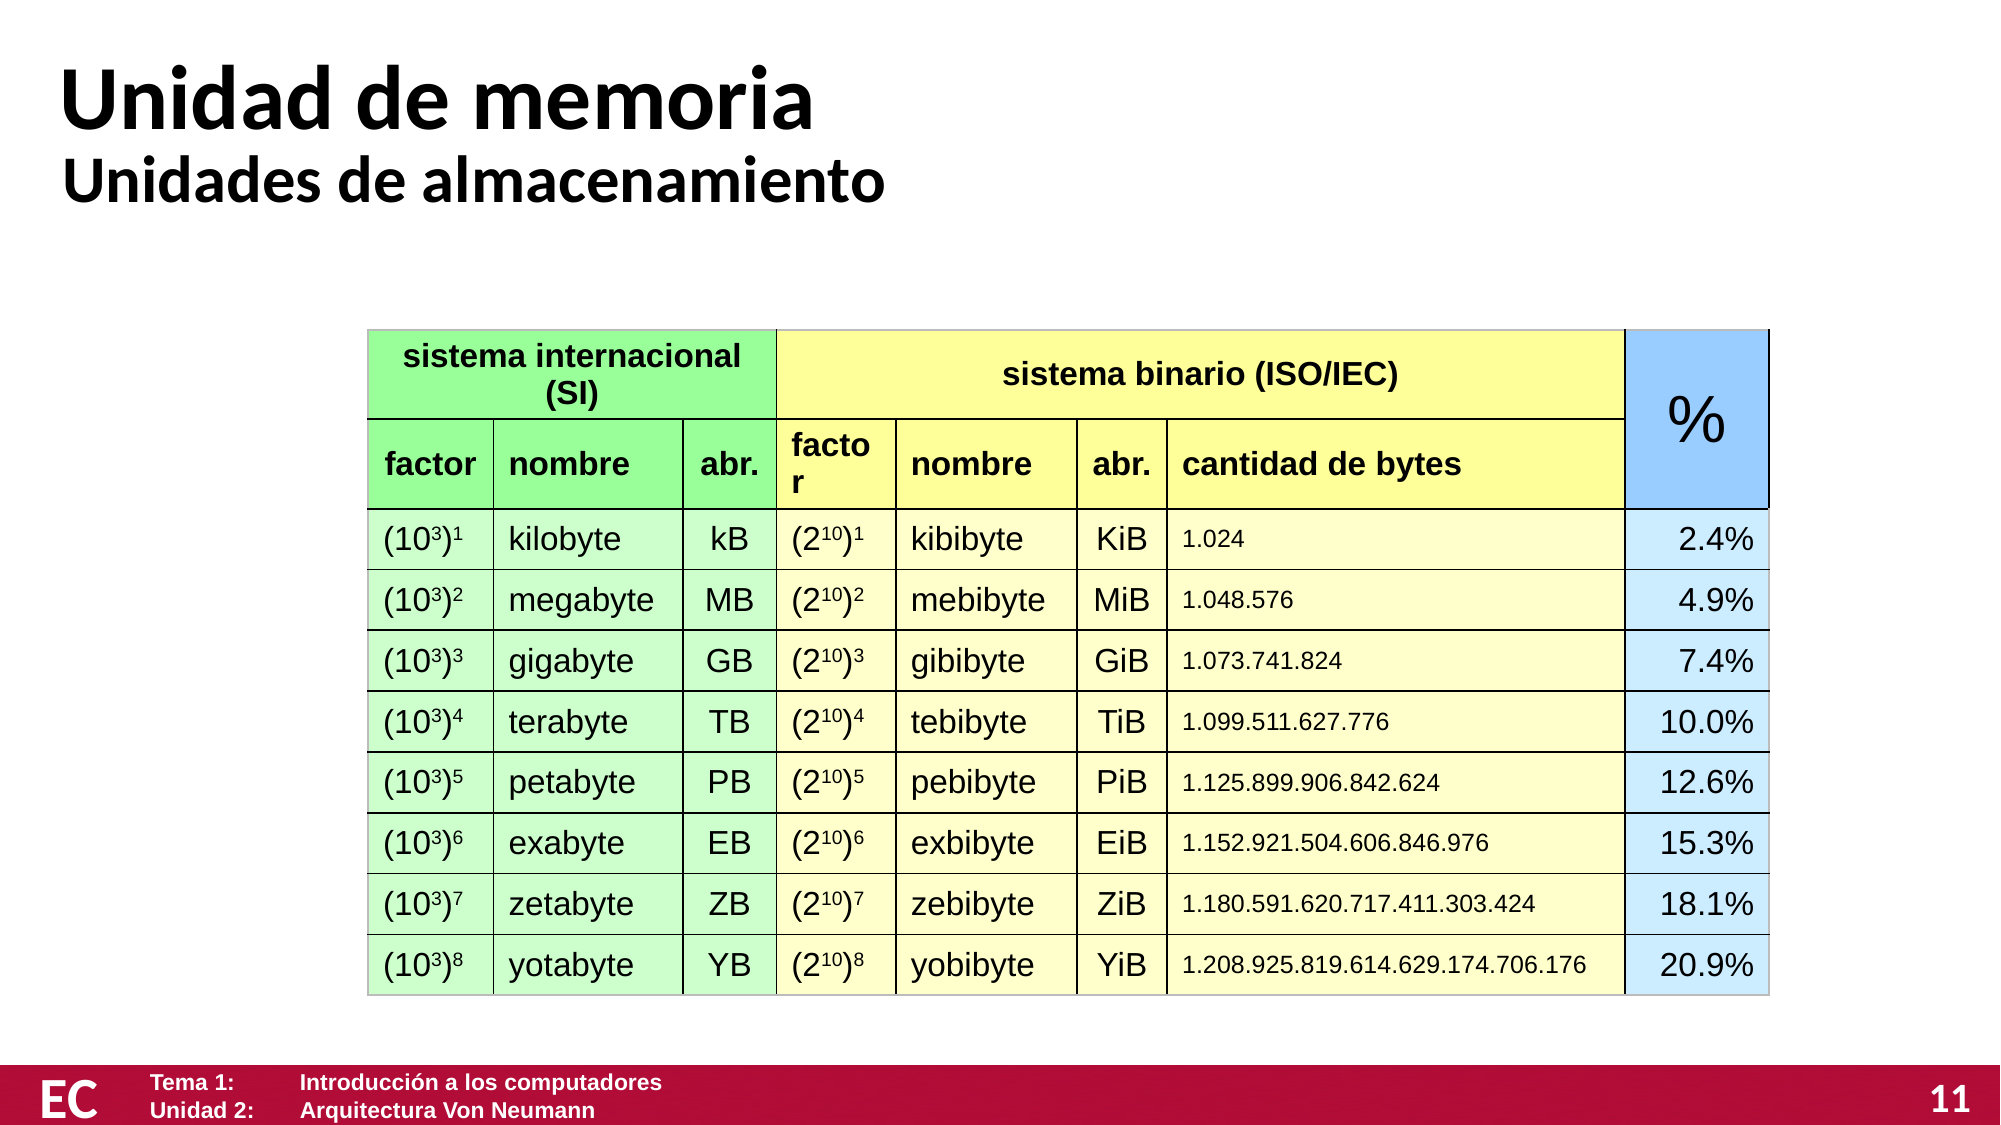

# Unidad de memoria
Unidades de almacenamiento
| sistema internacional (SI) |  |  | sistema binario (ISO/IEC) |  |  |  | % |
| --- | --- | --- | --- | --- | --- | --- | --- |
| factor | nombre | abr. | factor | nombre | abr. | cantidad de bytes | % |
| (103)1 | kilobyte | kB | (210)1 | kibibyte | KiB | 1.024 | 2.4% |
| (103)2 | megabyte | MB | (210)2 | mebibyte | MiB | 1.048.576 | 4.9% |
| (103)3 | gigabyte | GB | (210)3 | gibibyte | GiB | 1.073.741.824 | 7.4% |
| (103)4 | terabyte | TB | (210)4 | tebibyte | TiB | 1.099.511.627.776 | 10.0% |
| (103)5 | petabyte | PB | (210)5 | pebibyte | PiB | 1.125.899.906.842.624 | 12.6% |
| (103)6 | exabyte | EB | (210)6 | exbibyte | EiB | 1.152.921.504.606.846.976 | 15.3% |
| (103)7 | zetabyte | ZB | (210)7 | zebibyte | ZiB | 1.180.591.620.717.411.303.424 | 18.1% |
| (103)8 | yotabyte | YB | (210)8 | yobibyte | YiB | 1.208.925.819.614.629.174.706.176 | 20.9% |